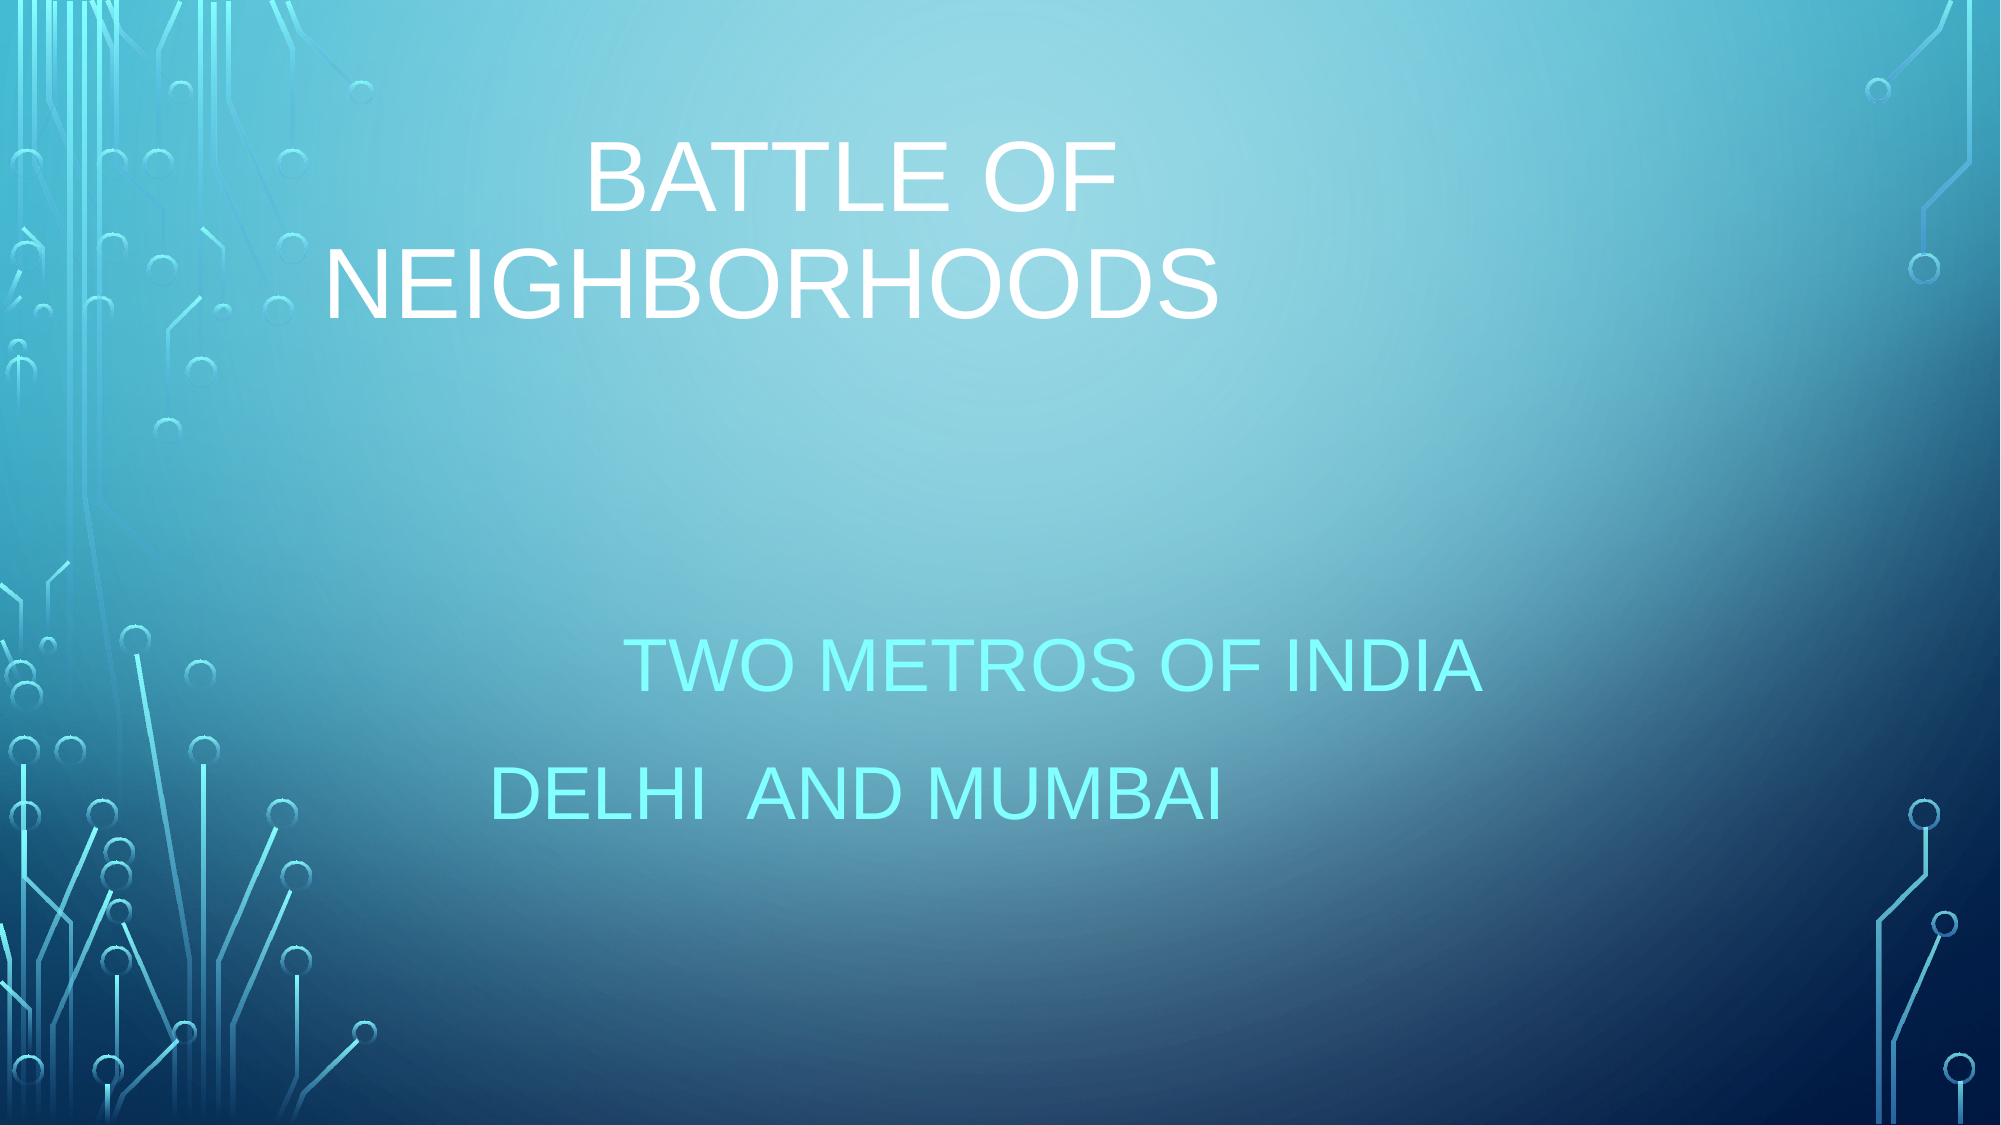

Battle of 	Neighborhoods
		Two metros of India
        DELHI  and MUMBAI